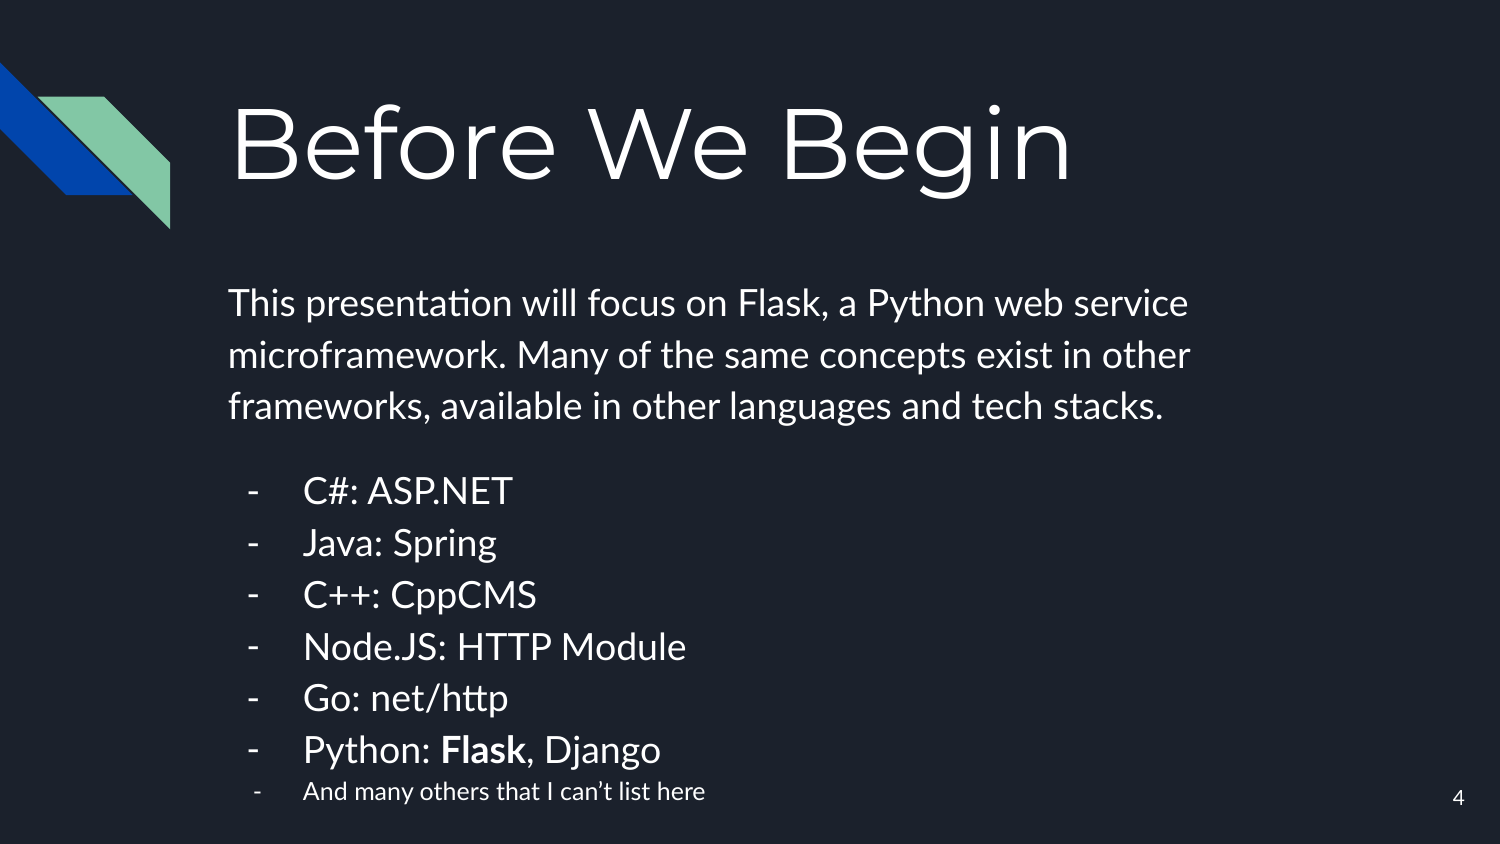

# Before We Begin
This presentation will focus on Flask, a Python web service microframework. Many of the same concepts exist in other frameworks, available in other languages and tech stacks.
C#: ASP.NET
Java: Spring
C++: CppCMS
Node.JS: HTTP Module
Go: net/http
Python: Flask, Django
And many others that I can’t list here
4